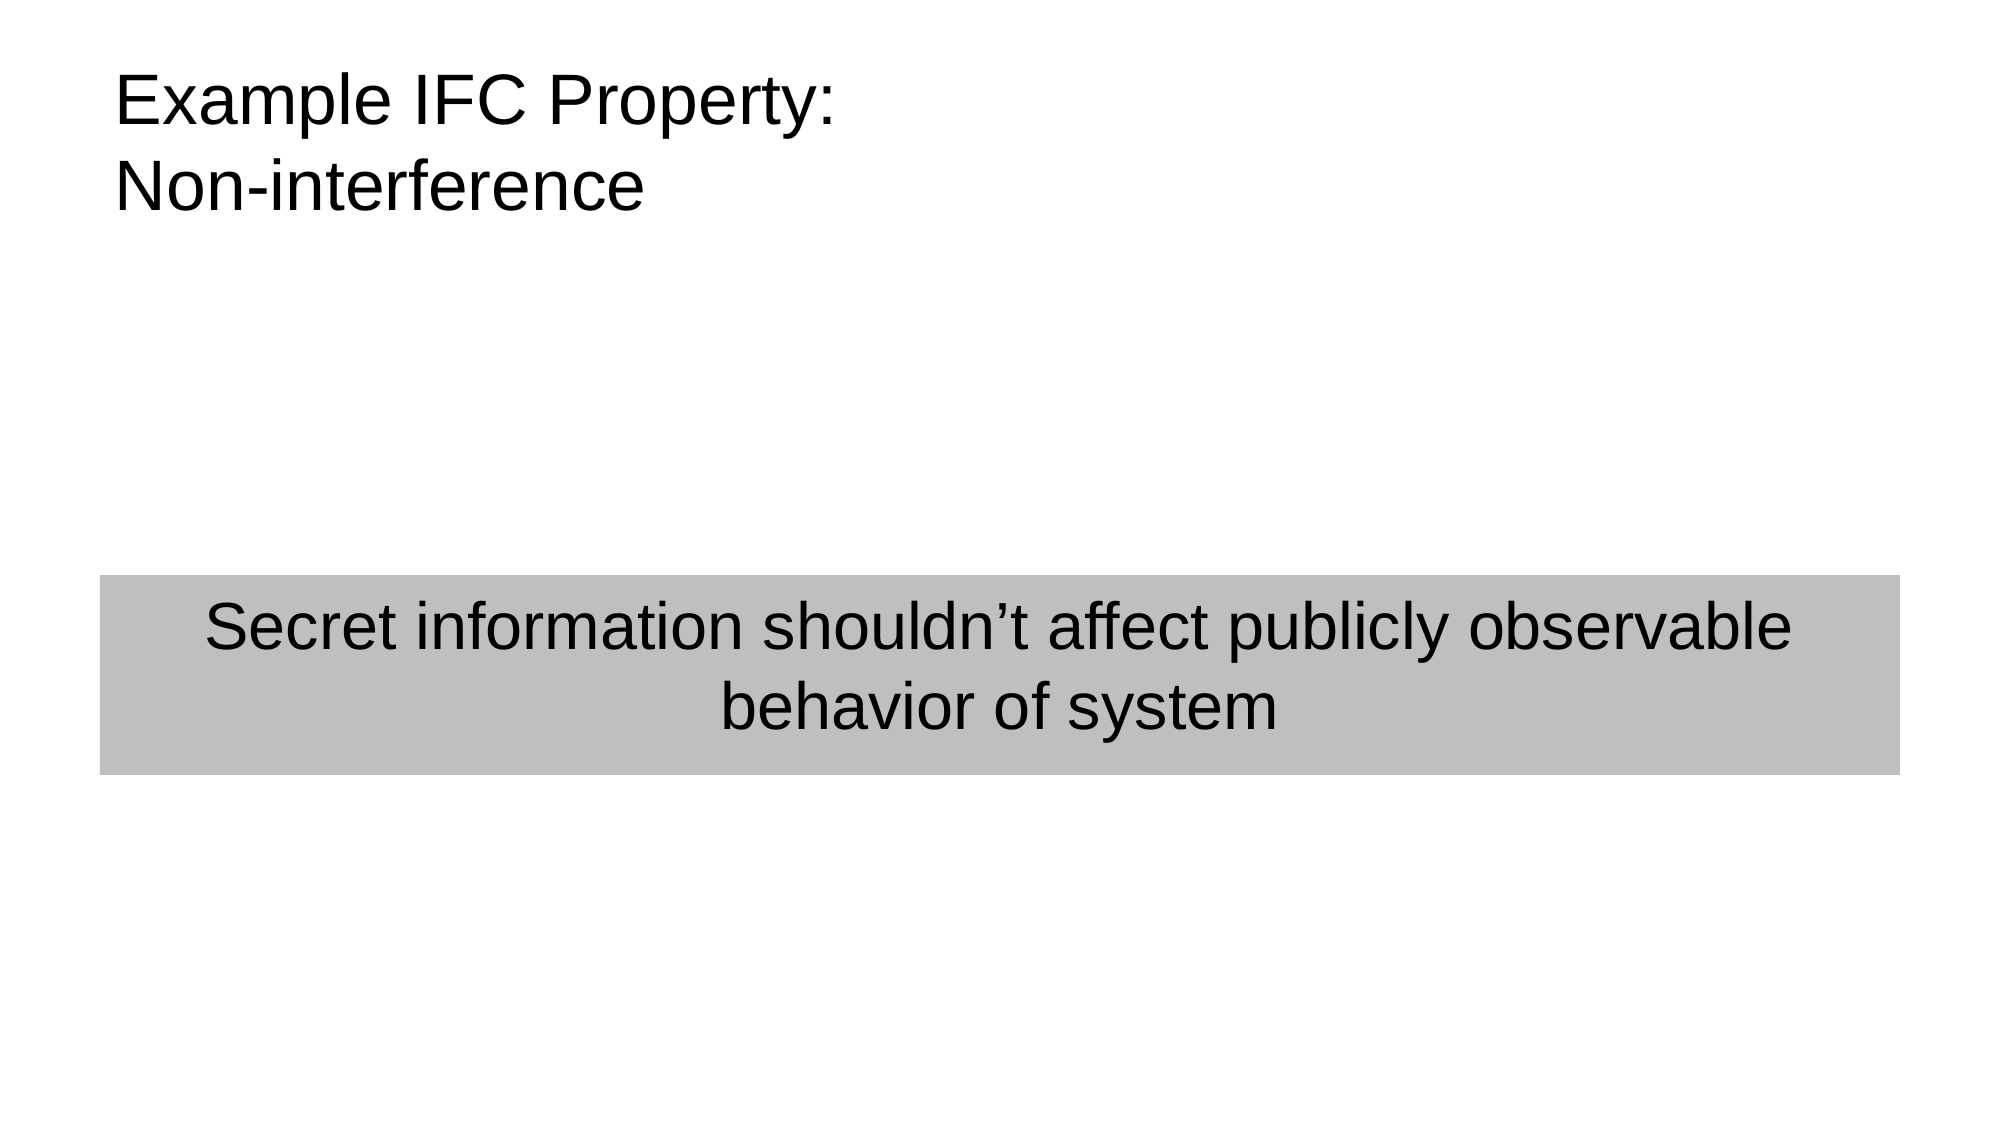

# Example IFC Property: Non-interference
Secret information shouldn’t affect publicly observable behavior of system